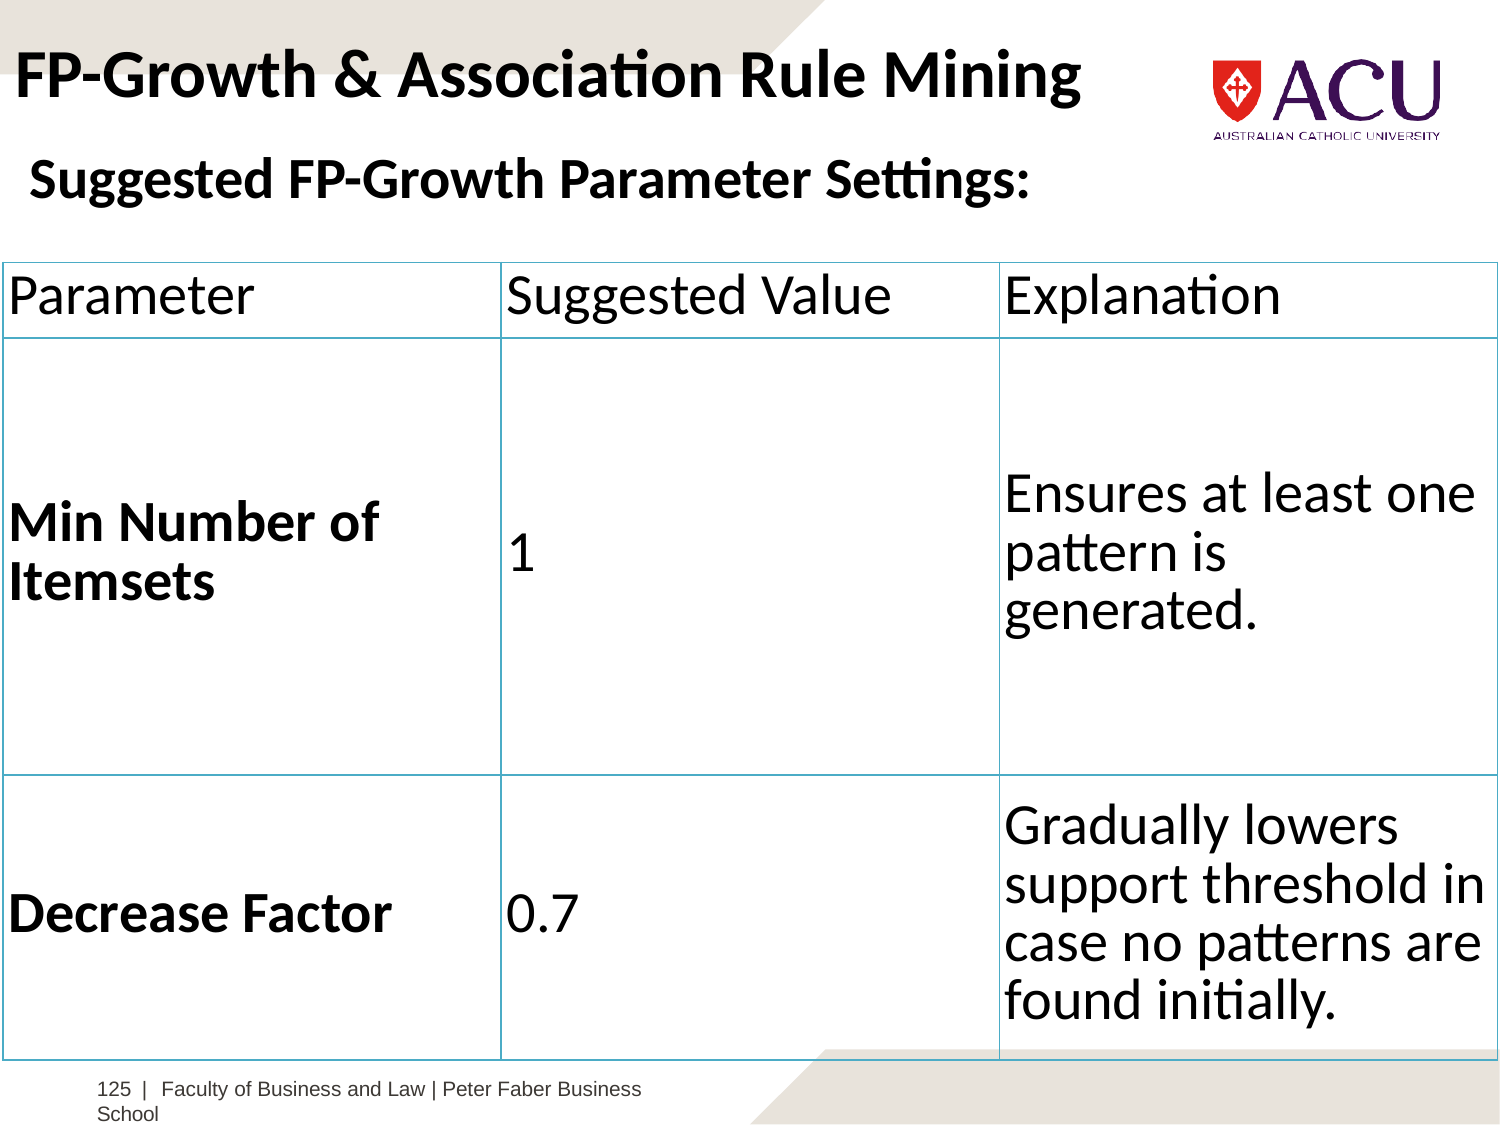

FP-Growth & Association Rule Mining
Suggested FP-Growth Parameter Settings:
| Parameter | Suggested Value | Explanation |
| --- | --- | --- |
| Min Number of Itemsets | 1 | Ensures at least one pattern is generated. |
| Decrease Factor | 0.7 | Gradually lowers support threshold in case no patterns are found initially. |
125 | Faculty of Business and Law | Peter Faber Business School